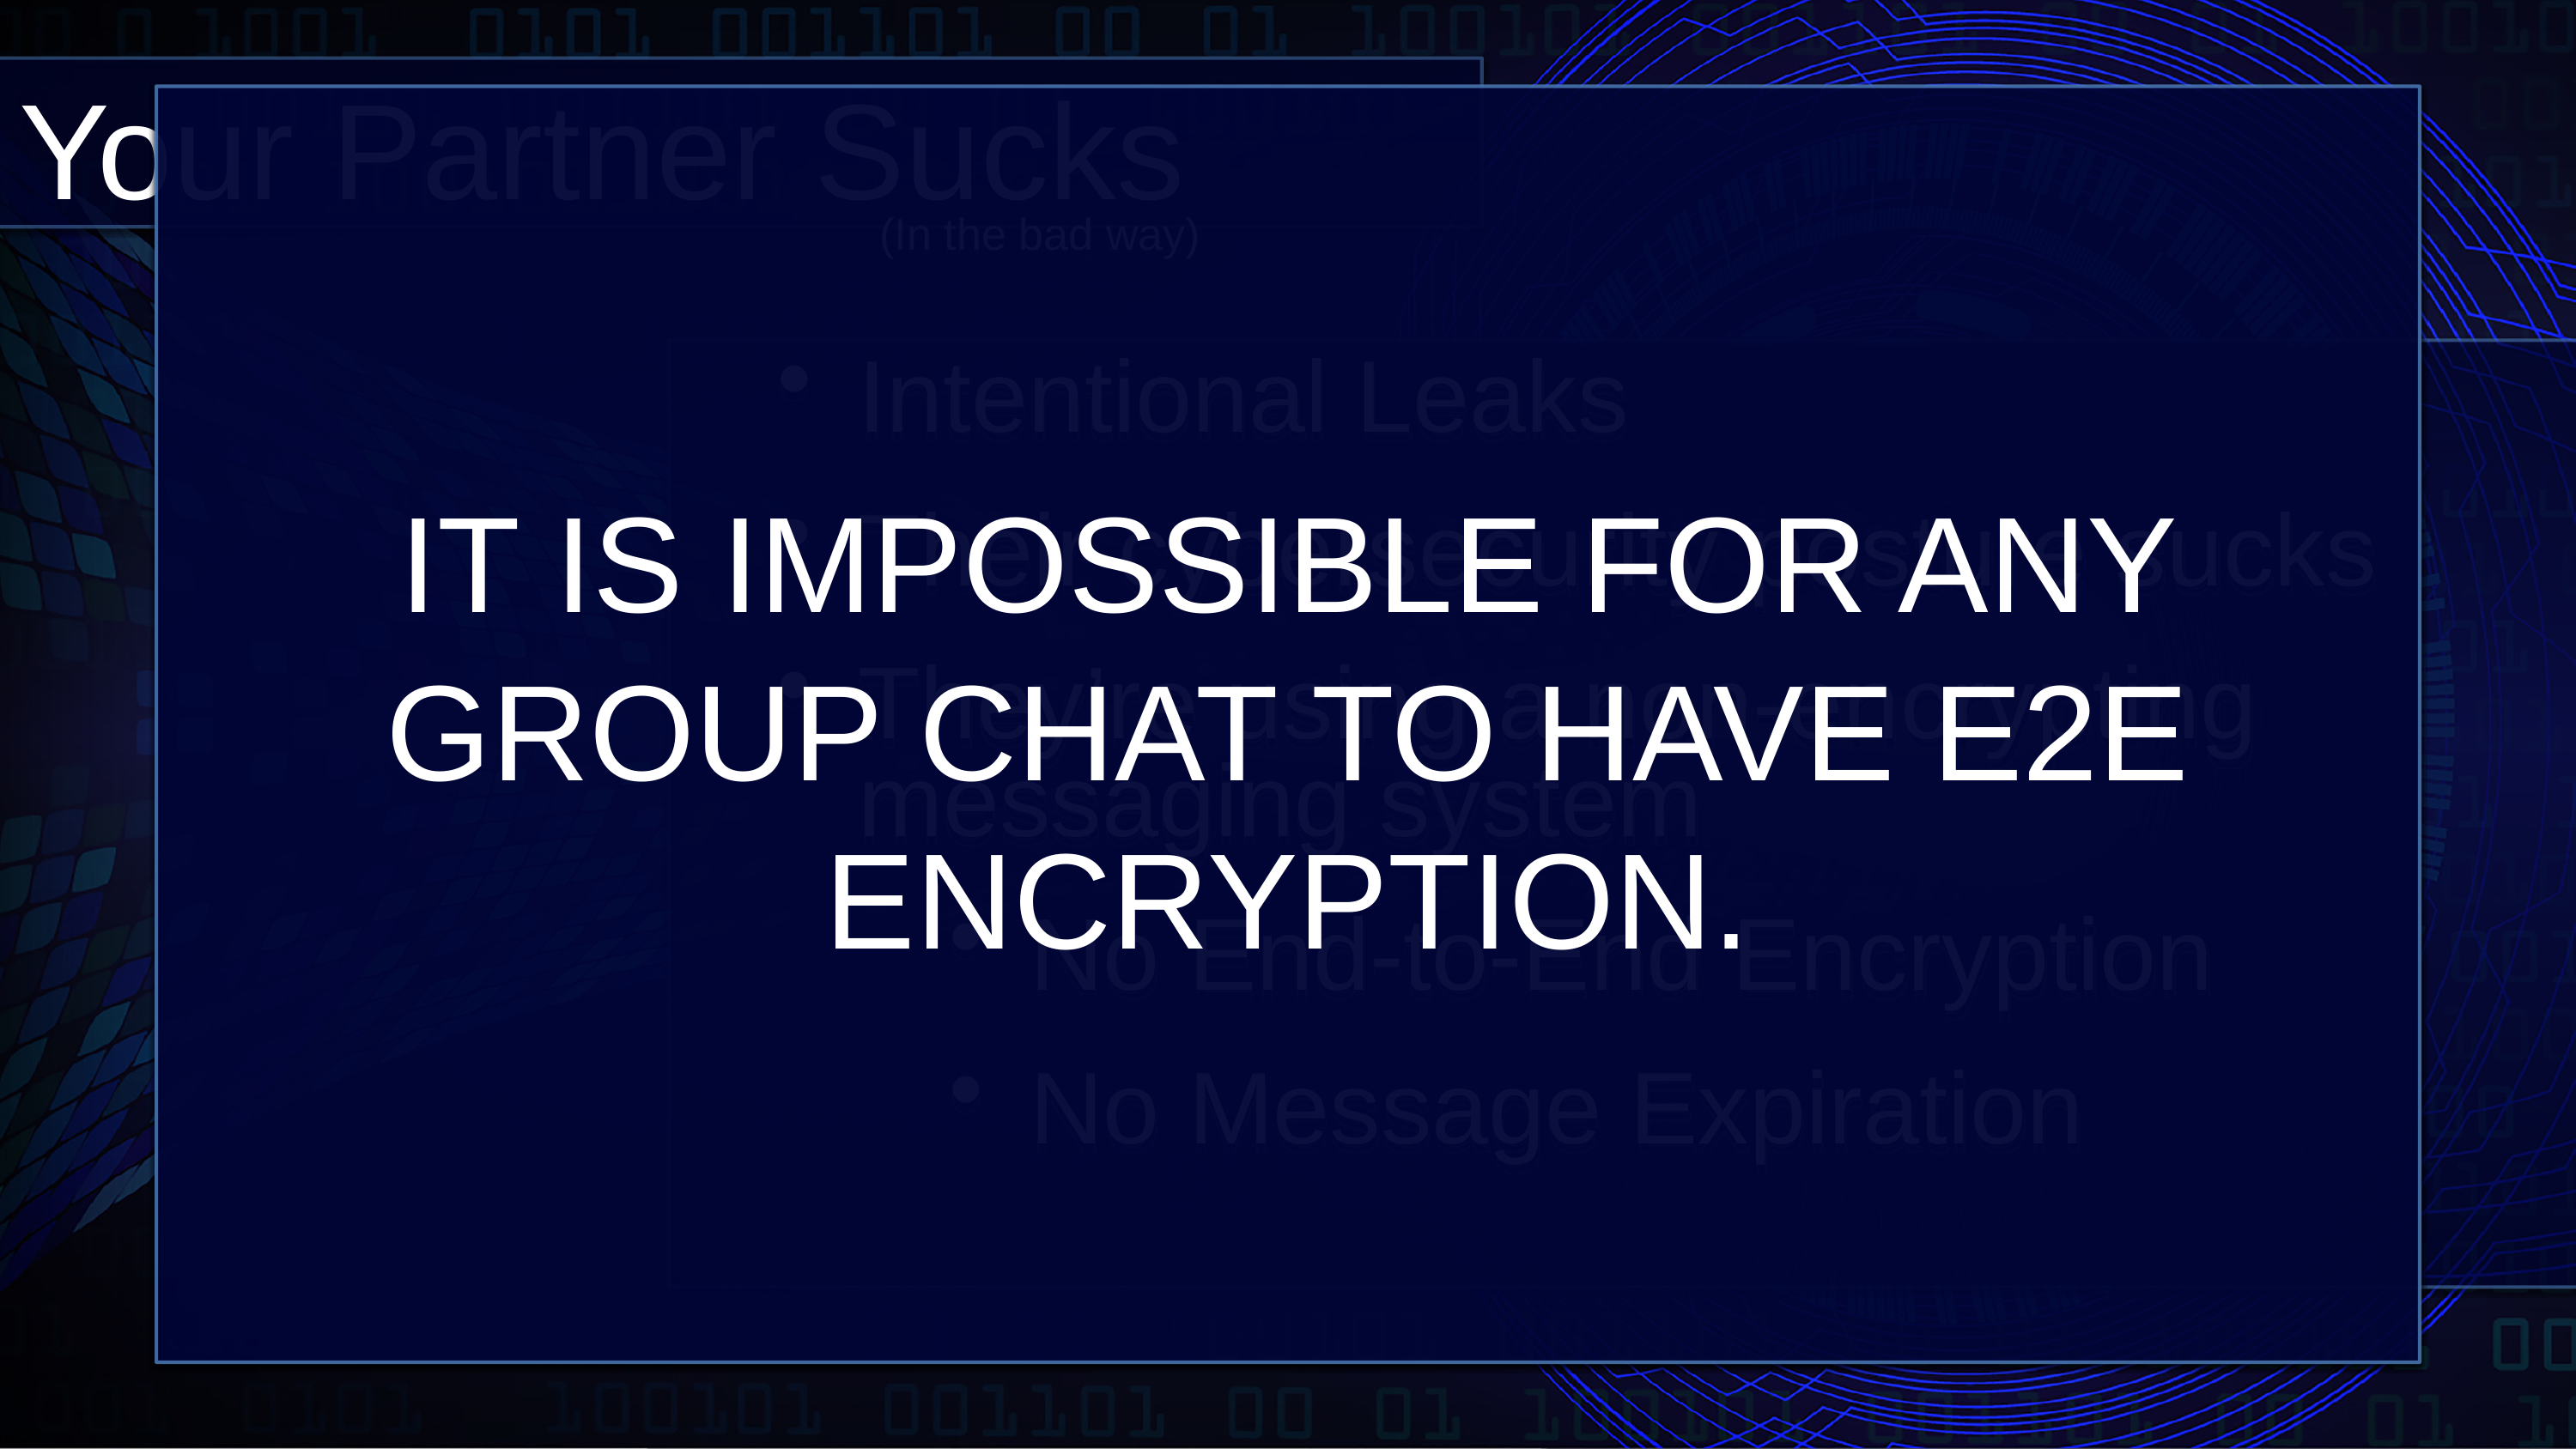

Your Partner Sucks

(In the bad way)

Intentional Leaks
Their cybersecurity posture sucks
They’re using a non-encrypting messaging system
No End-to-End Encryption
No Message Expiration
IT IS IMPOSSIBLE FOR ANY GROUP CHAT TO HAVE E2E ENCRYPTION.